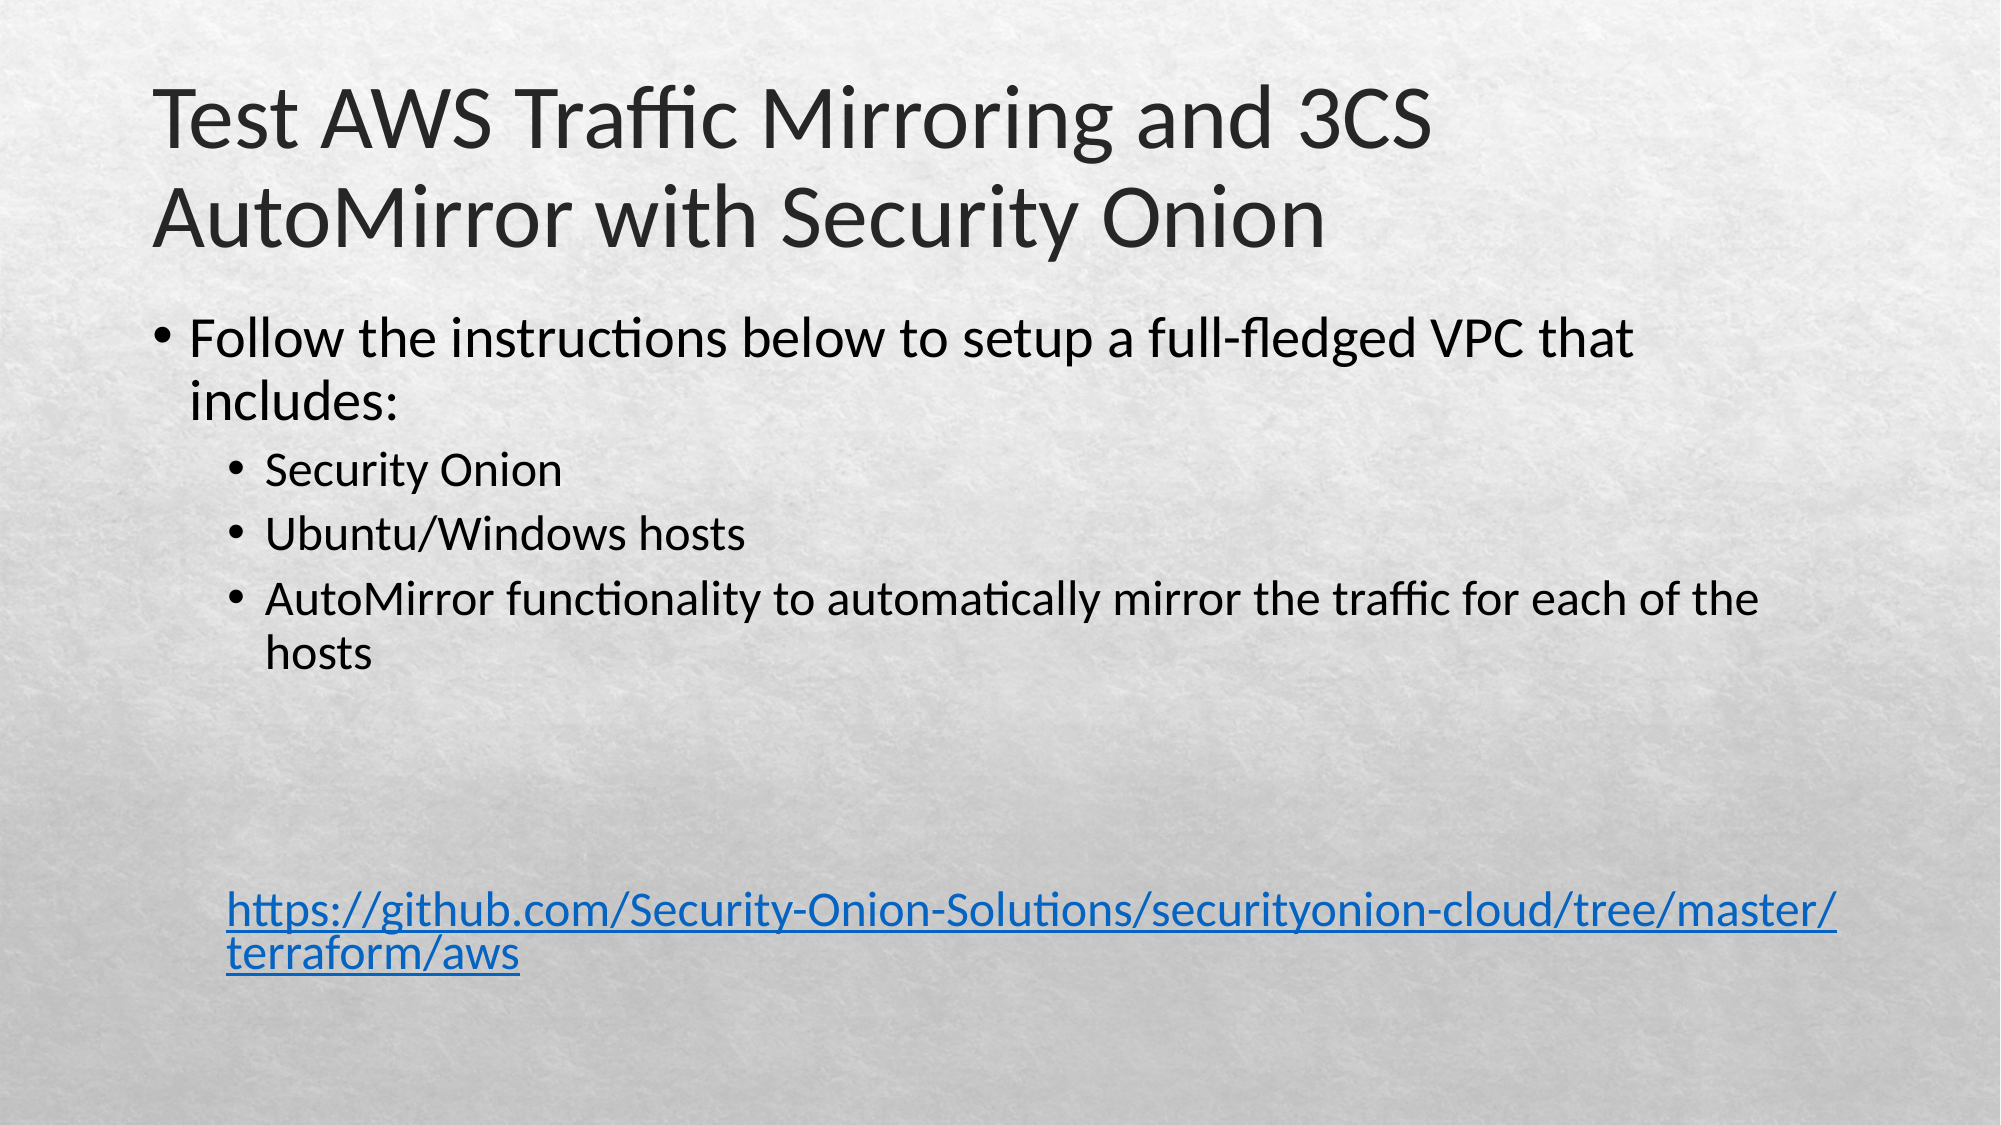

# Test AWS Traffic Mirroring and 3CS AutoMirror with Security Onion
Follow the instructions below to setup a full-fledged VPC that includes:
Security Onion
Ubuntu/Windows hosts
AutoMirror functionality to automatically mirror the traffic for each of the hosts

https://github.com/Security-Onion-Solutions/securityonion-cloud/tree/master/terraform/aws